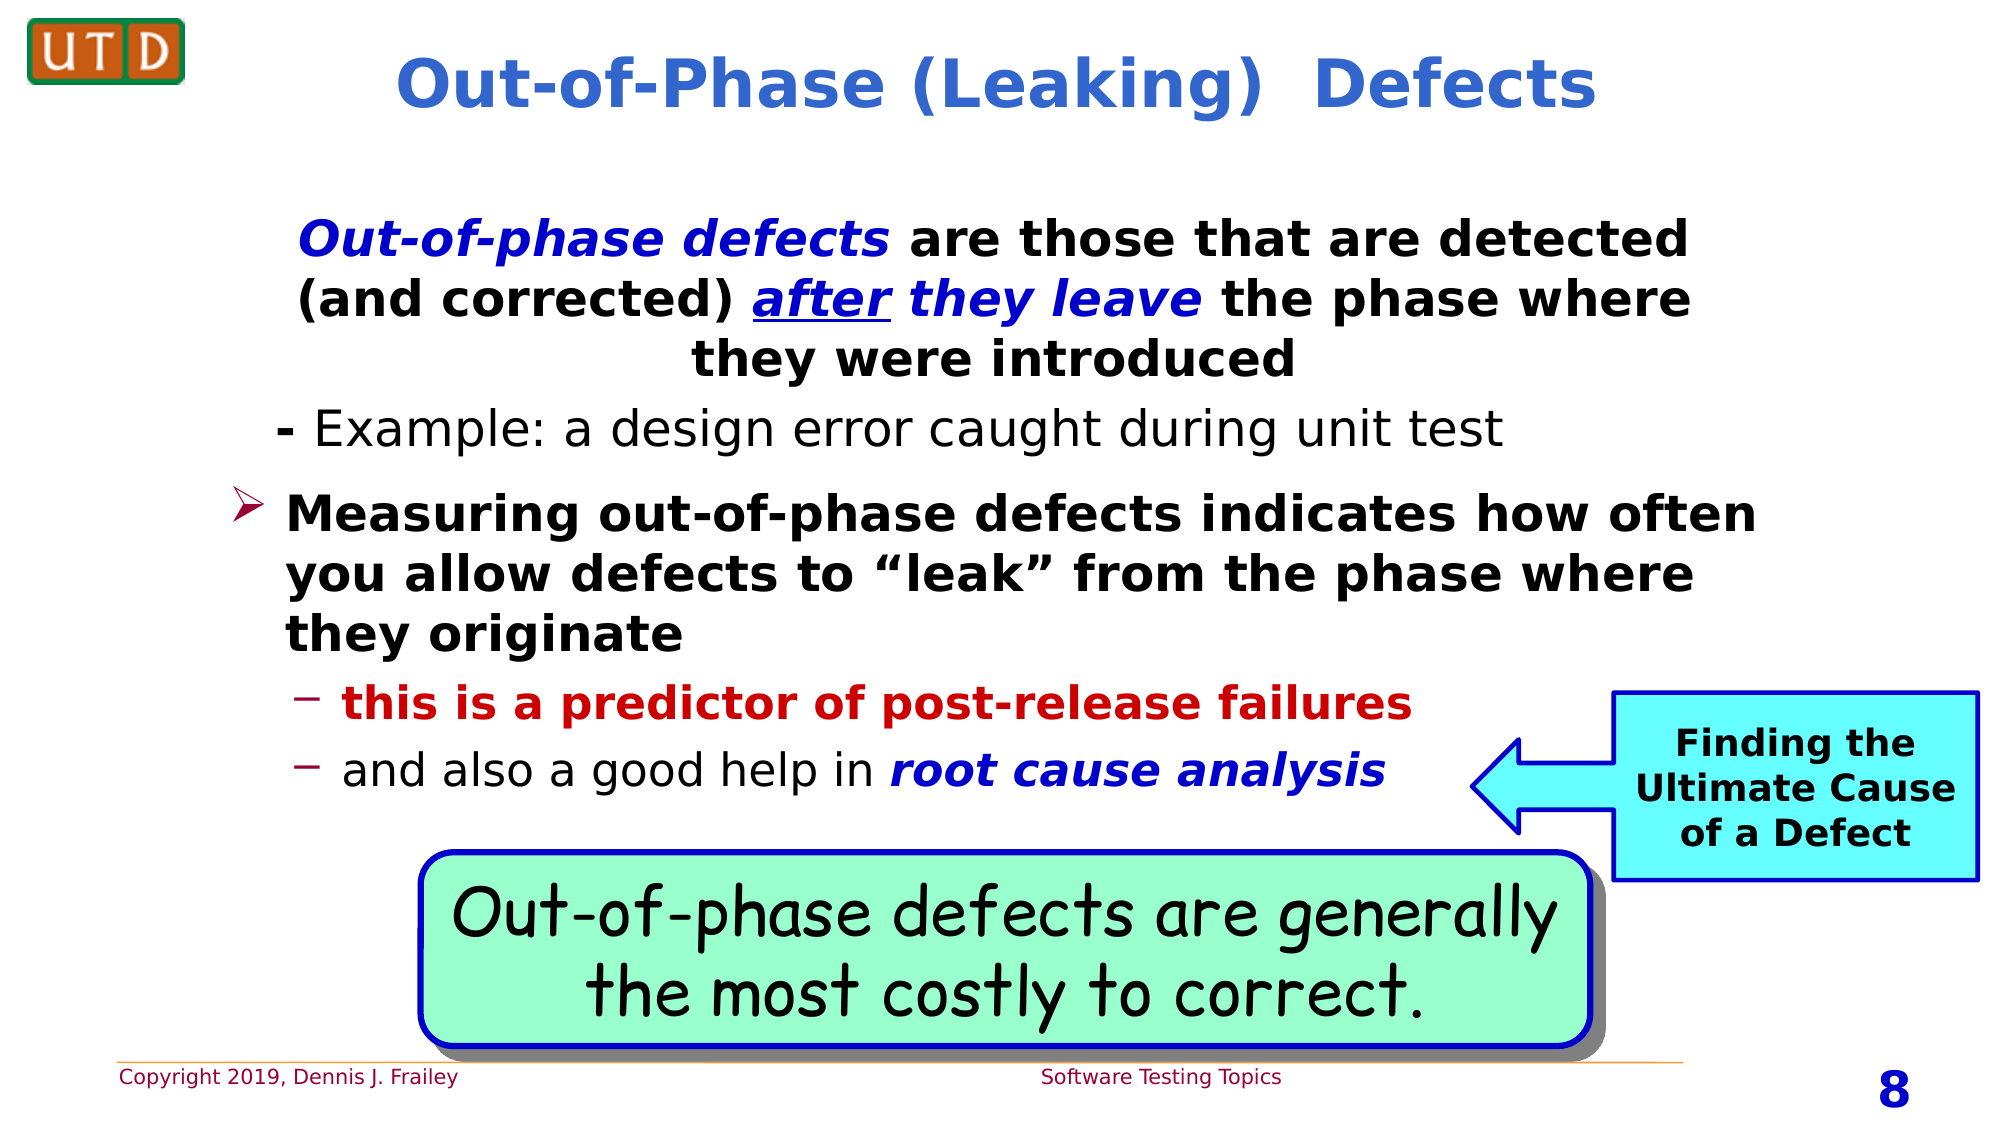

# Out-of-Phase (Leaking)  Defects
Out-of-phase defects are those that are detected (and corrected) after they leave the phase where they were introduced
 	- Example: a design error caught during unit test
Measuring out-of-phase defects indicates how often you allow defects to “leak” from the phase where they originate
this is a predictor of post-release failures
and also a good help in root cause analysis
Finding the Ultimate Cause of a Defect
Out-of-phase defects are generally the most costly to correct.